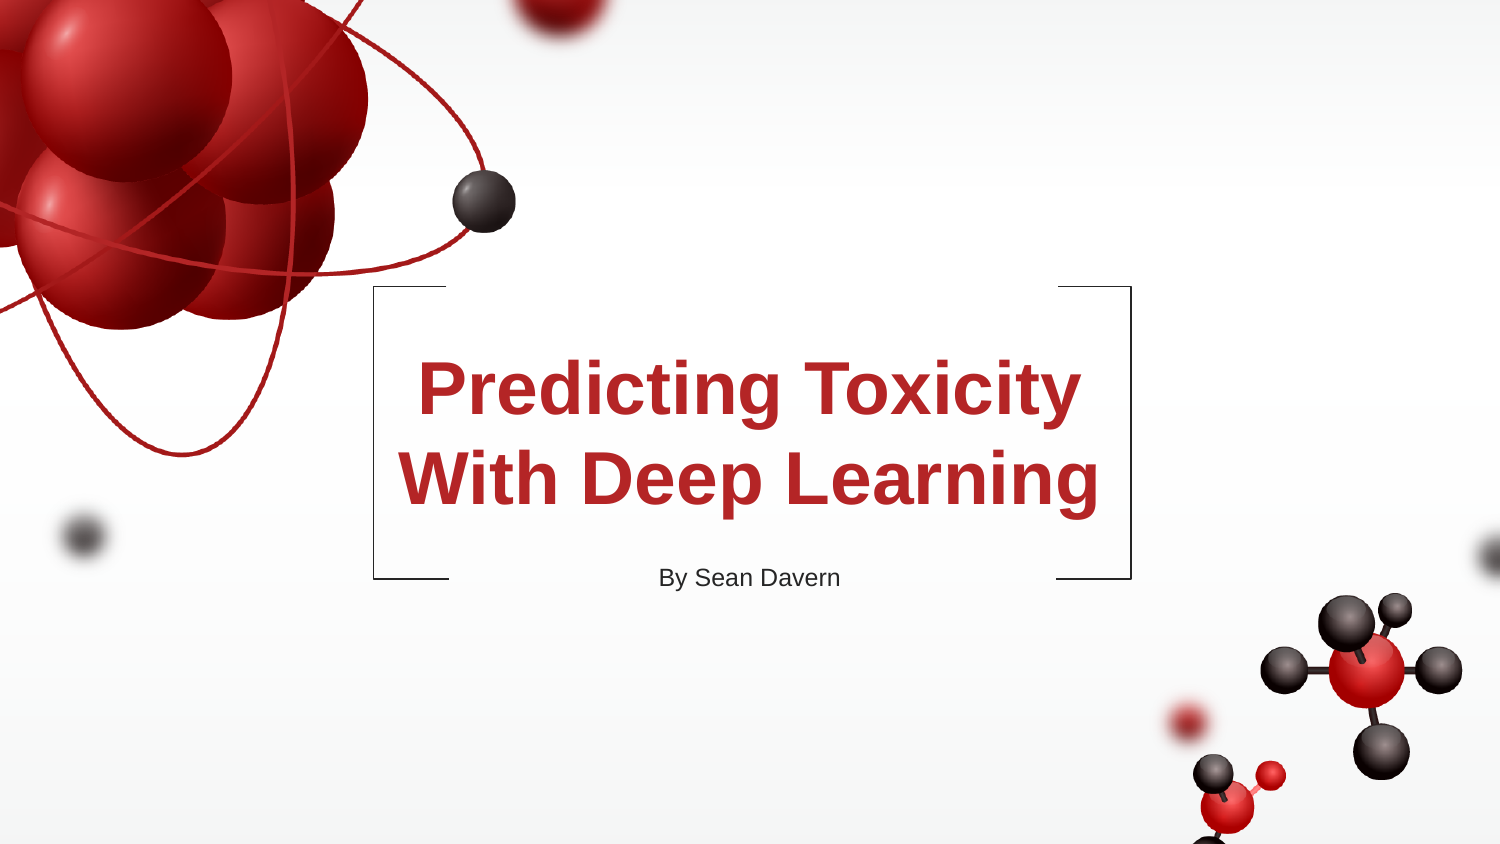

# Predicting Toxicity With Deep Learning

By Sean Davern